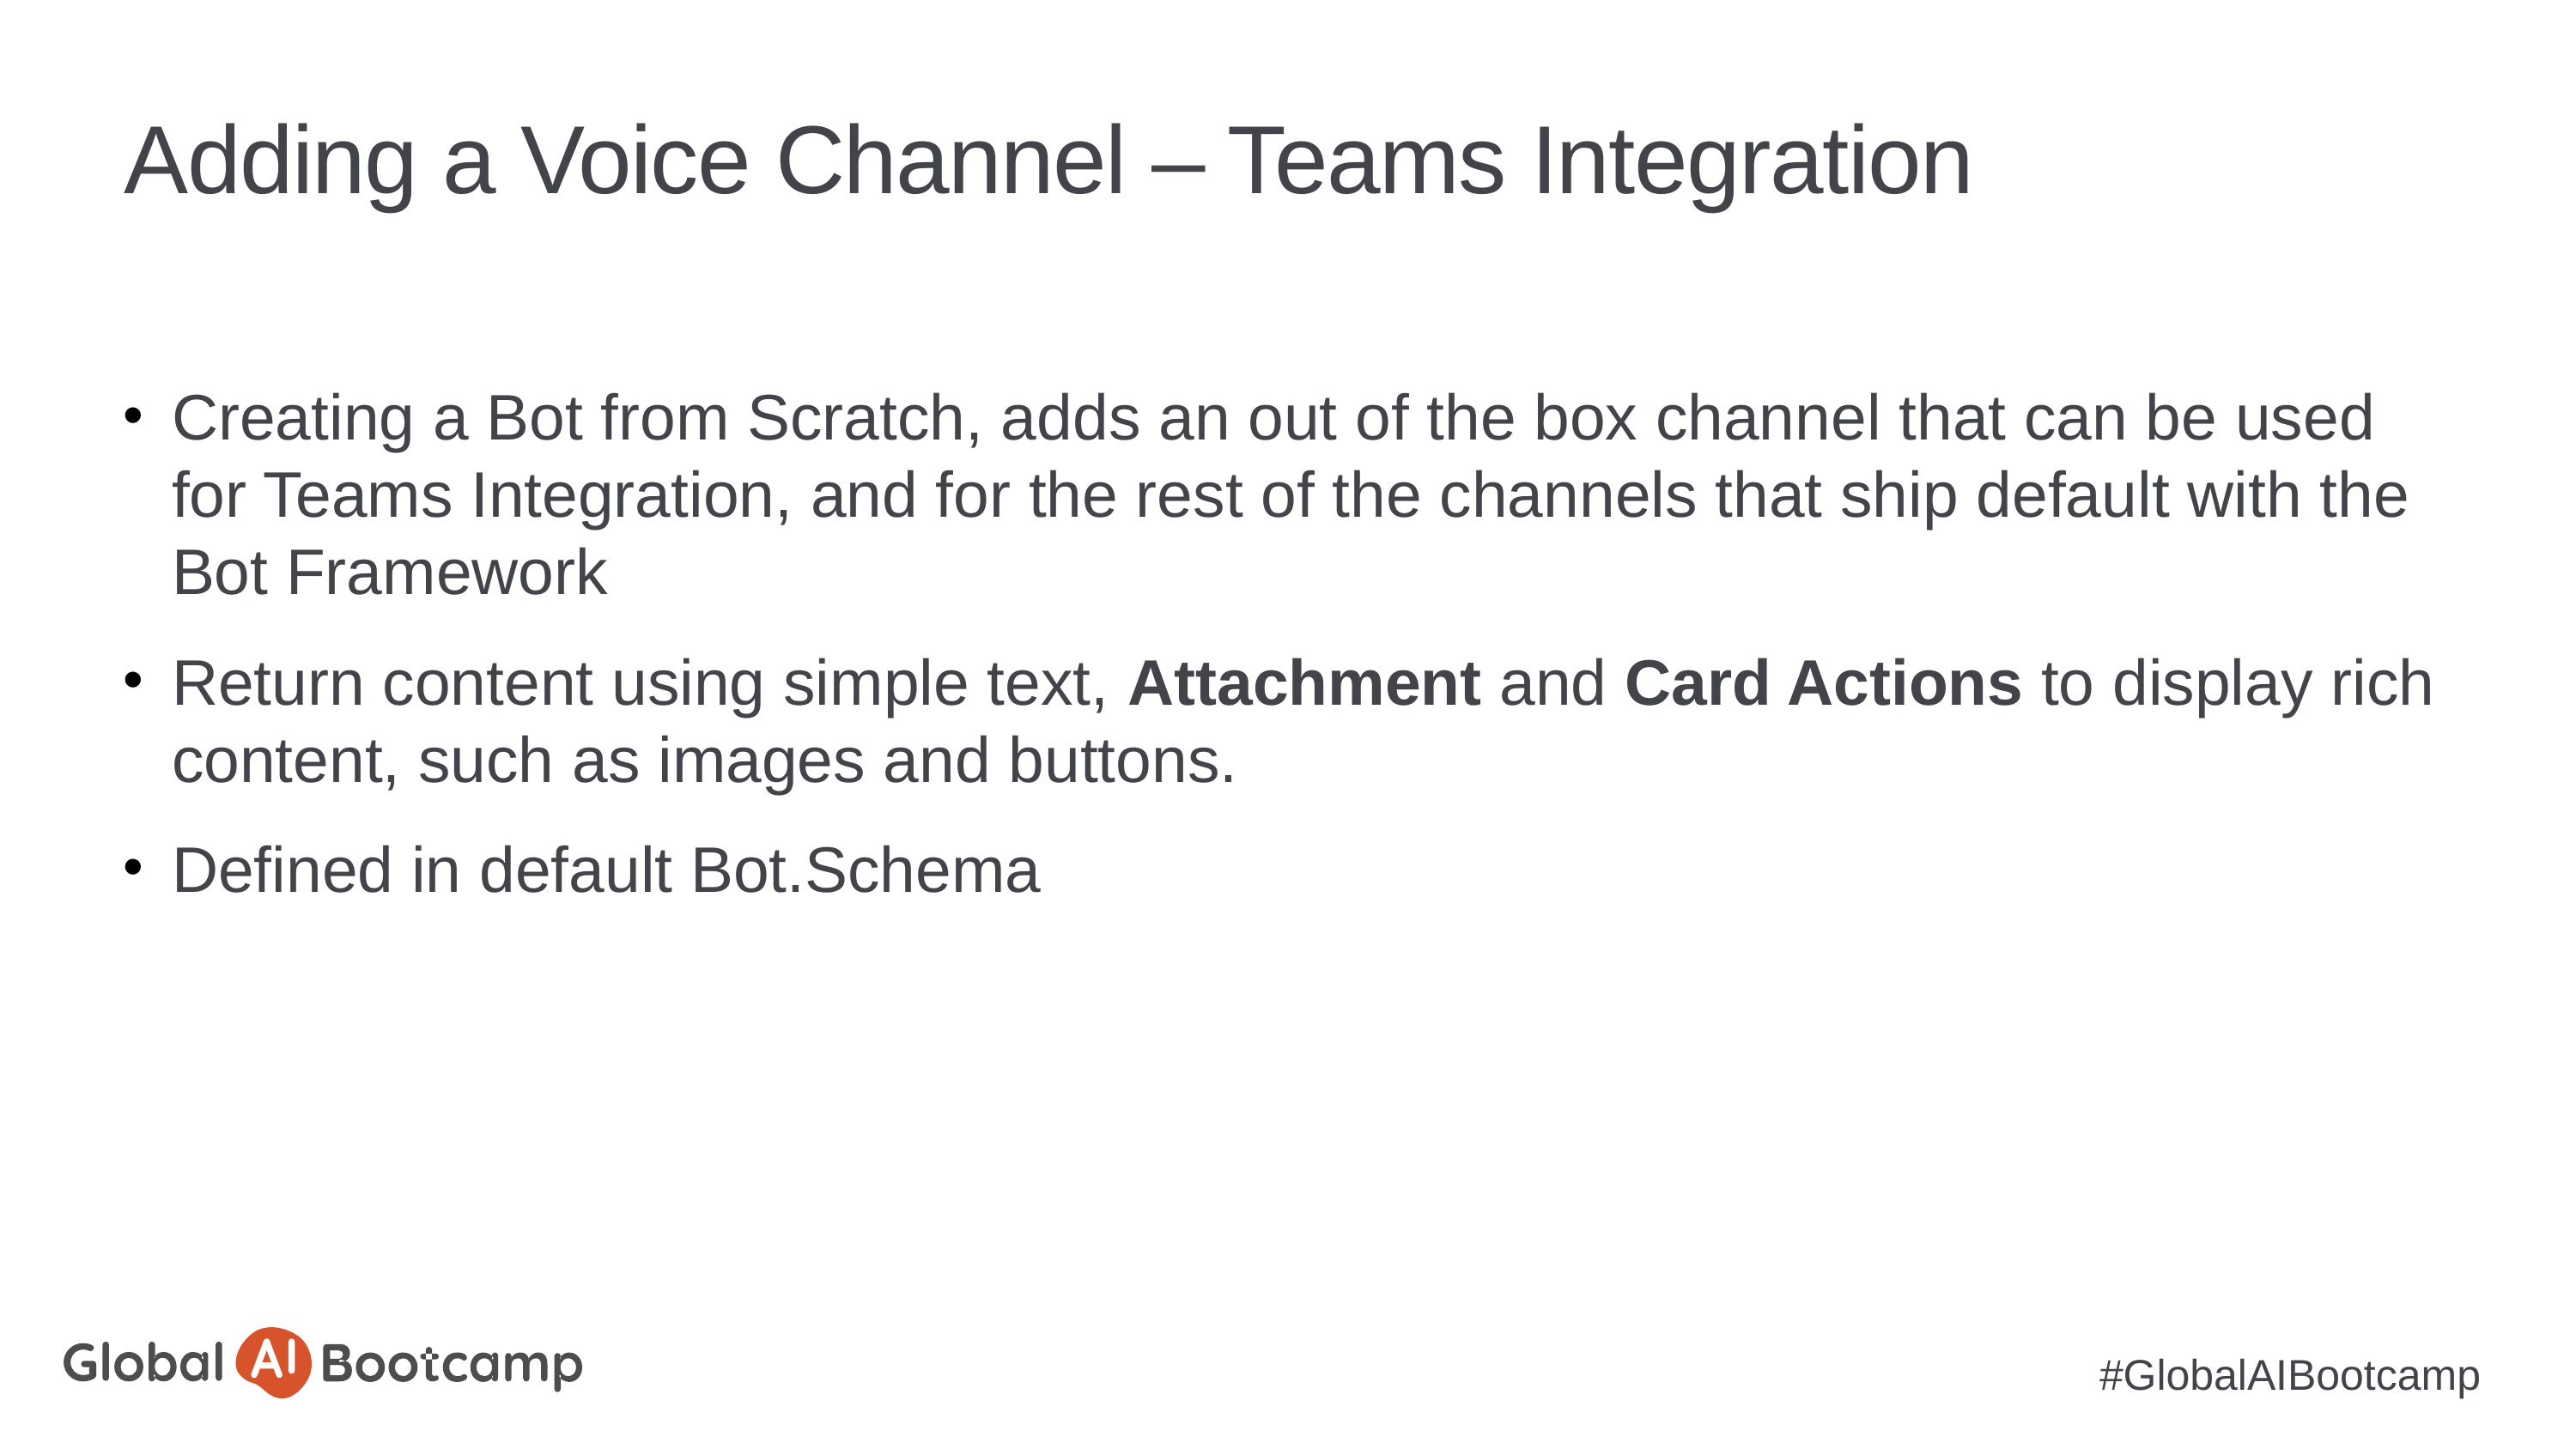

# Adding a Voice Channel – Teams Integration
Creating a Bot from Scratch, adds an out of the box channel that can be used for Teams Integration, and for the rest of the channels that ship default with the Bot Framework
Return content using simple text, Attachment and Card Actions to display rich content, such as images and buttons.
Defined in default Bot.Schema